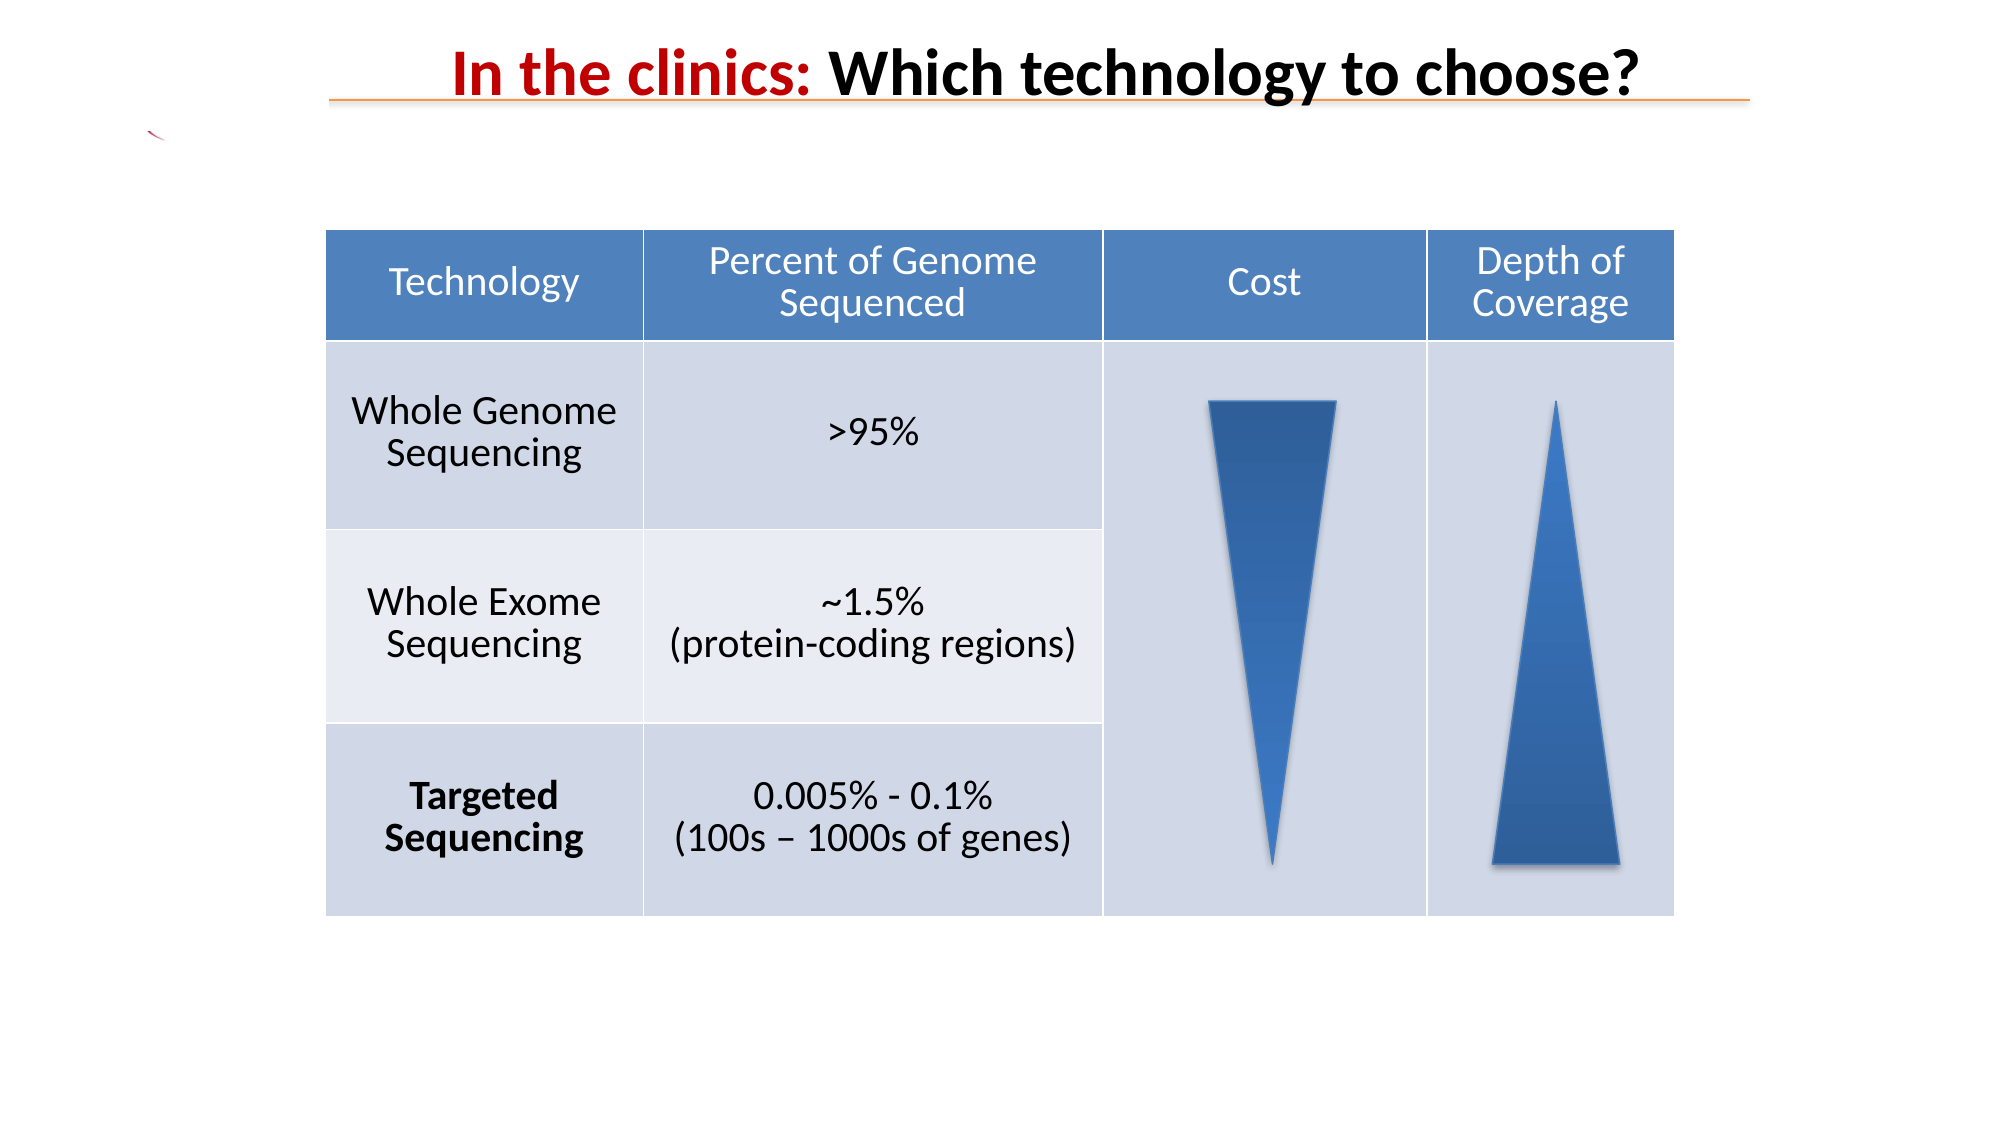

In the clinics: Which technology to choose?
| Technology | Percent of Genome Sequenced | Cost | Depth of Coverage |
| --- | --- | --- | --- |
| Whole Genome Sequencing | >95% |  |  |
| Whole Exome Sequencing | ~1.5% (protein-coding regions) |  |  |
| Targeted Sequencing | 0.005% - 0.1% (100s – 1000s of genes) |  |  |